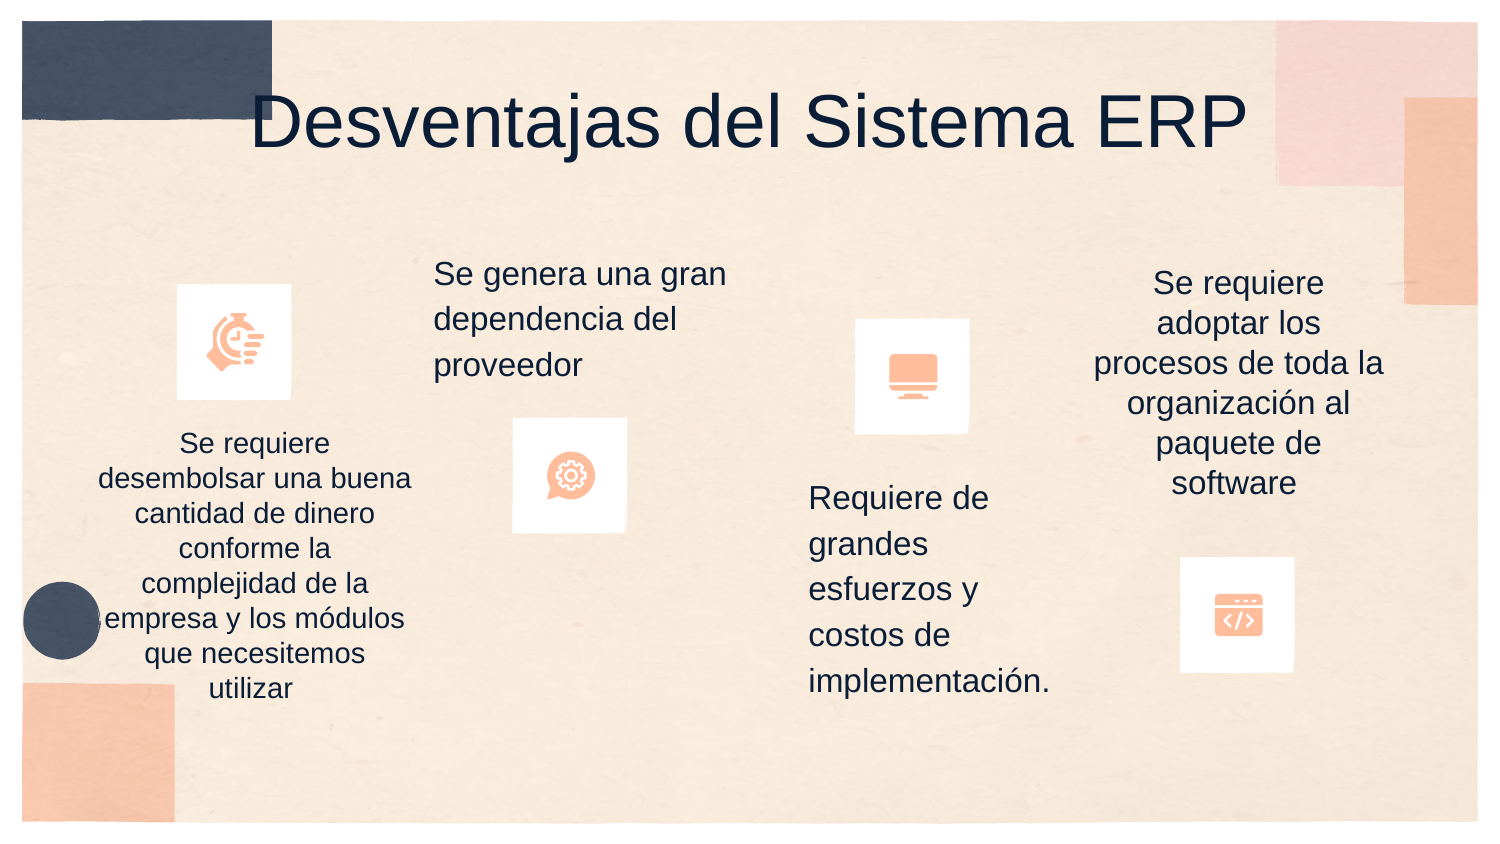

# Desventajas del Sistema ERP
Se genera una gran dependencia del proveedor
Se requiere adoptar los procesos de toda la organización al paquete de software

Se requiere desembolsar una buena cantidad de dinero conforme la complejidad de la empresa y los módulos que necesitemos utilizar

Requiere de grandes esfuerzos y costos de implementación.